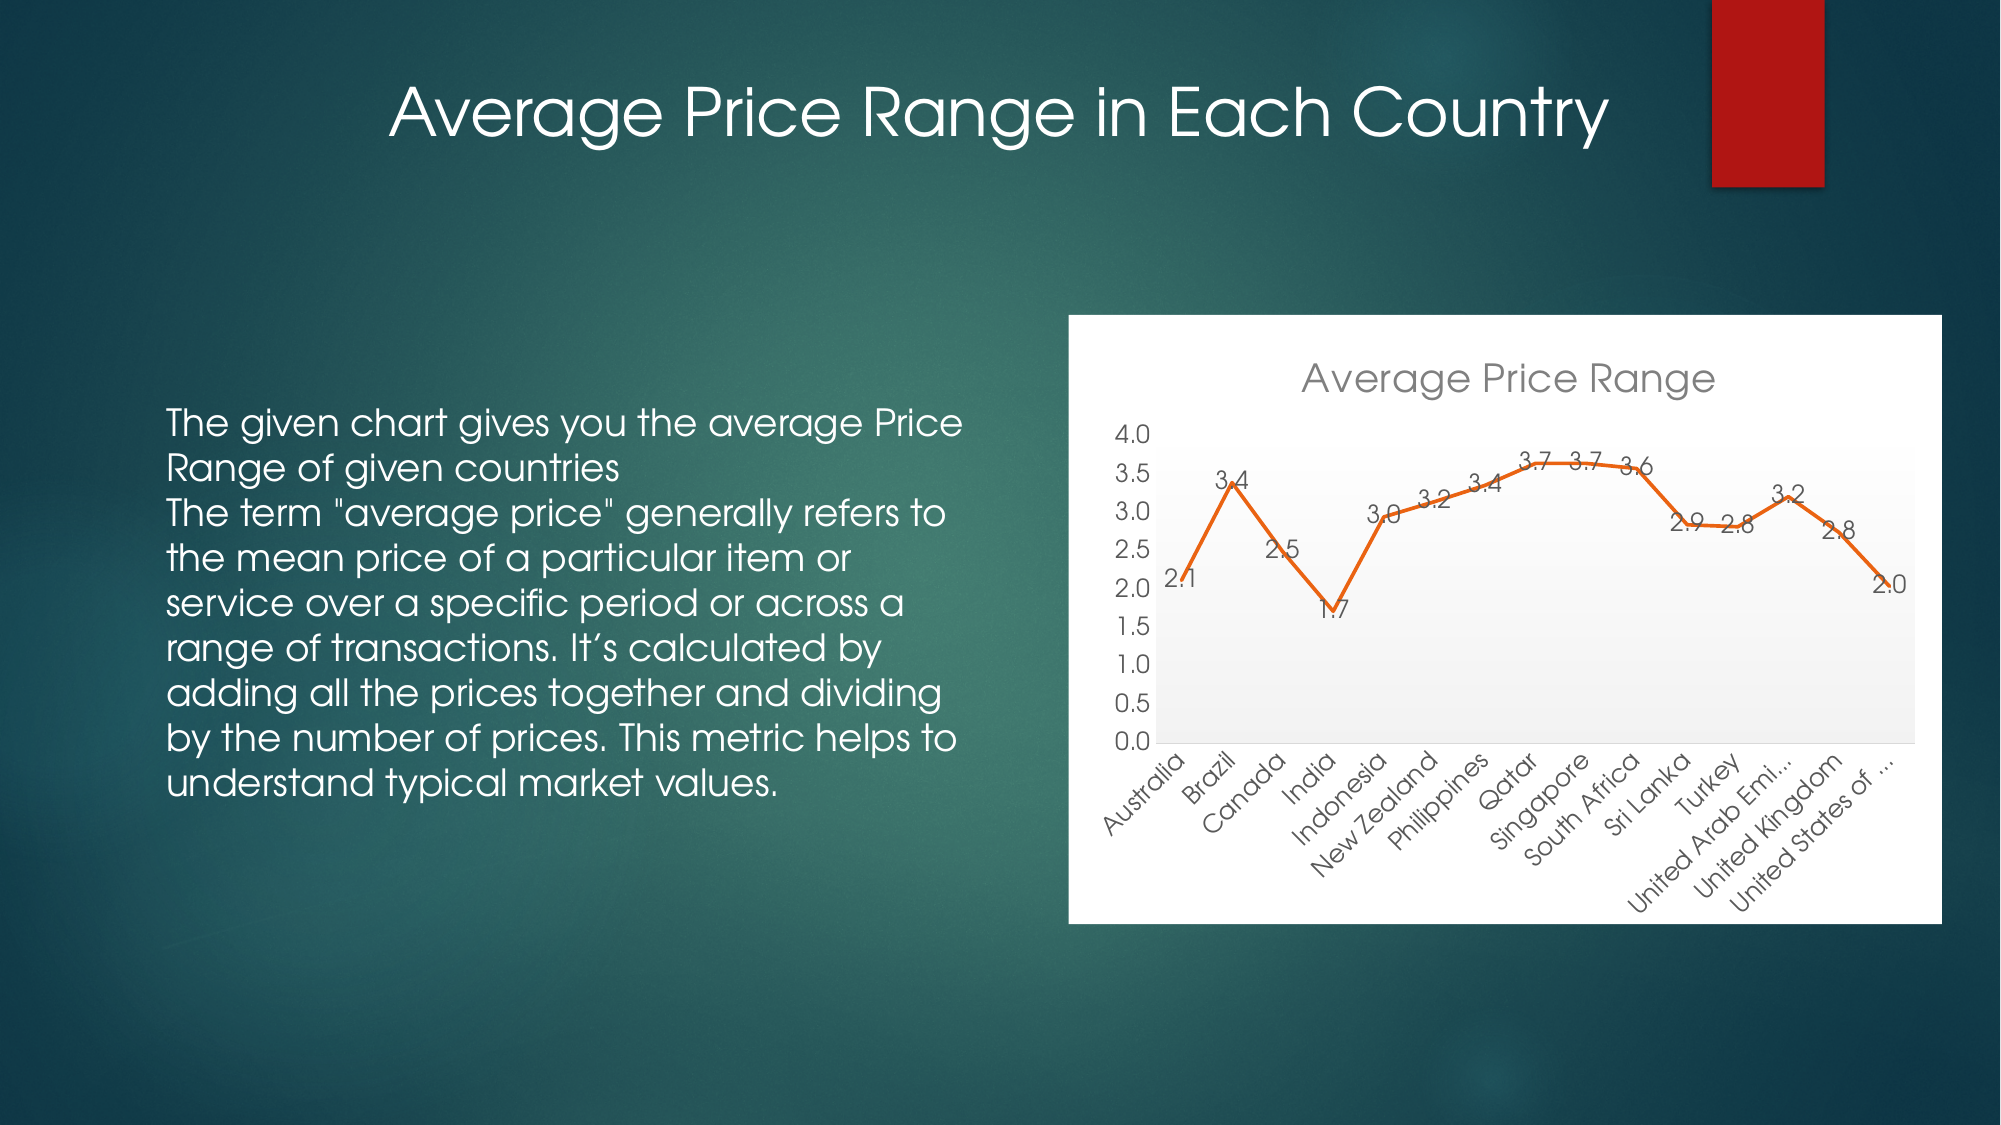

Average Price Range in Each Country

### Chart: Average Price Range

| Category | Total |
|---|---|
| Australia | 2.125 |
| Brazil | 3.4 |
| Canada | 2.5 |
| India | 1.72168284789644 |
| Indonesia | 2.9523809523809526 |
| New Zealand | 3.15 |
| Philippines | 3.3636363636363638 |
| Qatar | 3.65 |
| Singapore | 3.65 |
| South Africa | 3.5833333333333335 |
| Sri Lanka | 2.85 |
| Turkey | 2.823529411764706 |
| United Arab Emirates | 3.216666666666667 |
| United Kingdom | 2.75 |
| United States of America | 2.046082949308756 |
The given chart gives you the average Price Range of given countries
The term "average price" generally refers to the mean price of a particular item or service over a specific period or across a range of transactions. It’s calculated by adding all the prices together and dividing by the number of prices. This metric helps to understand typical market values.